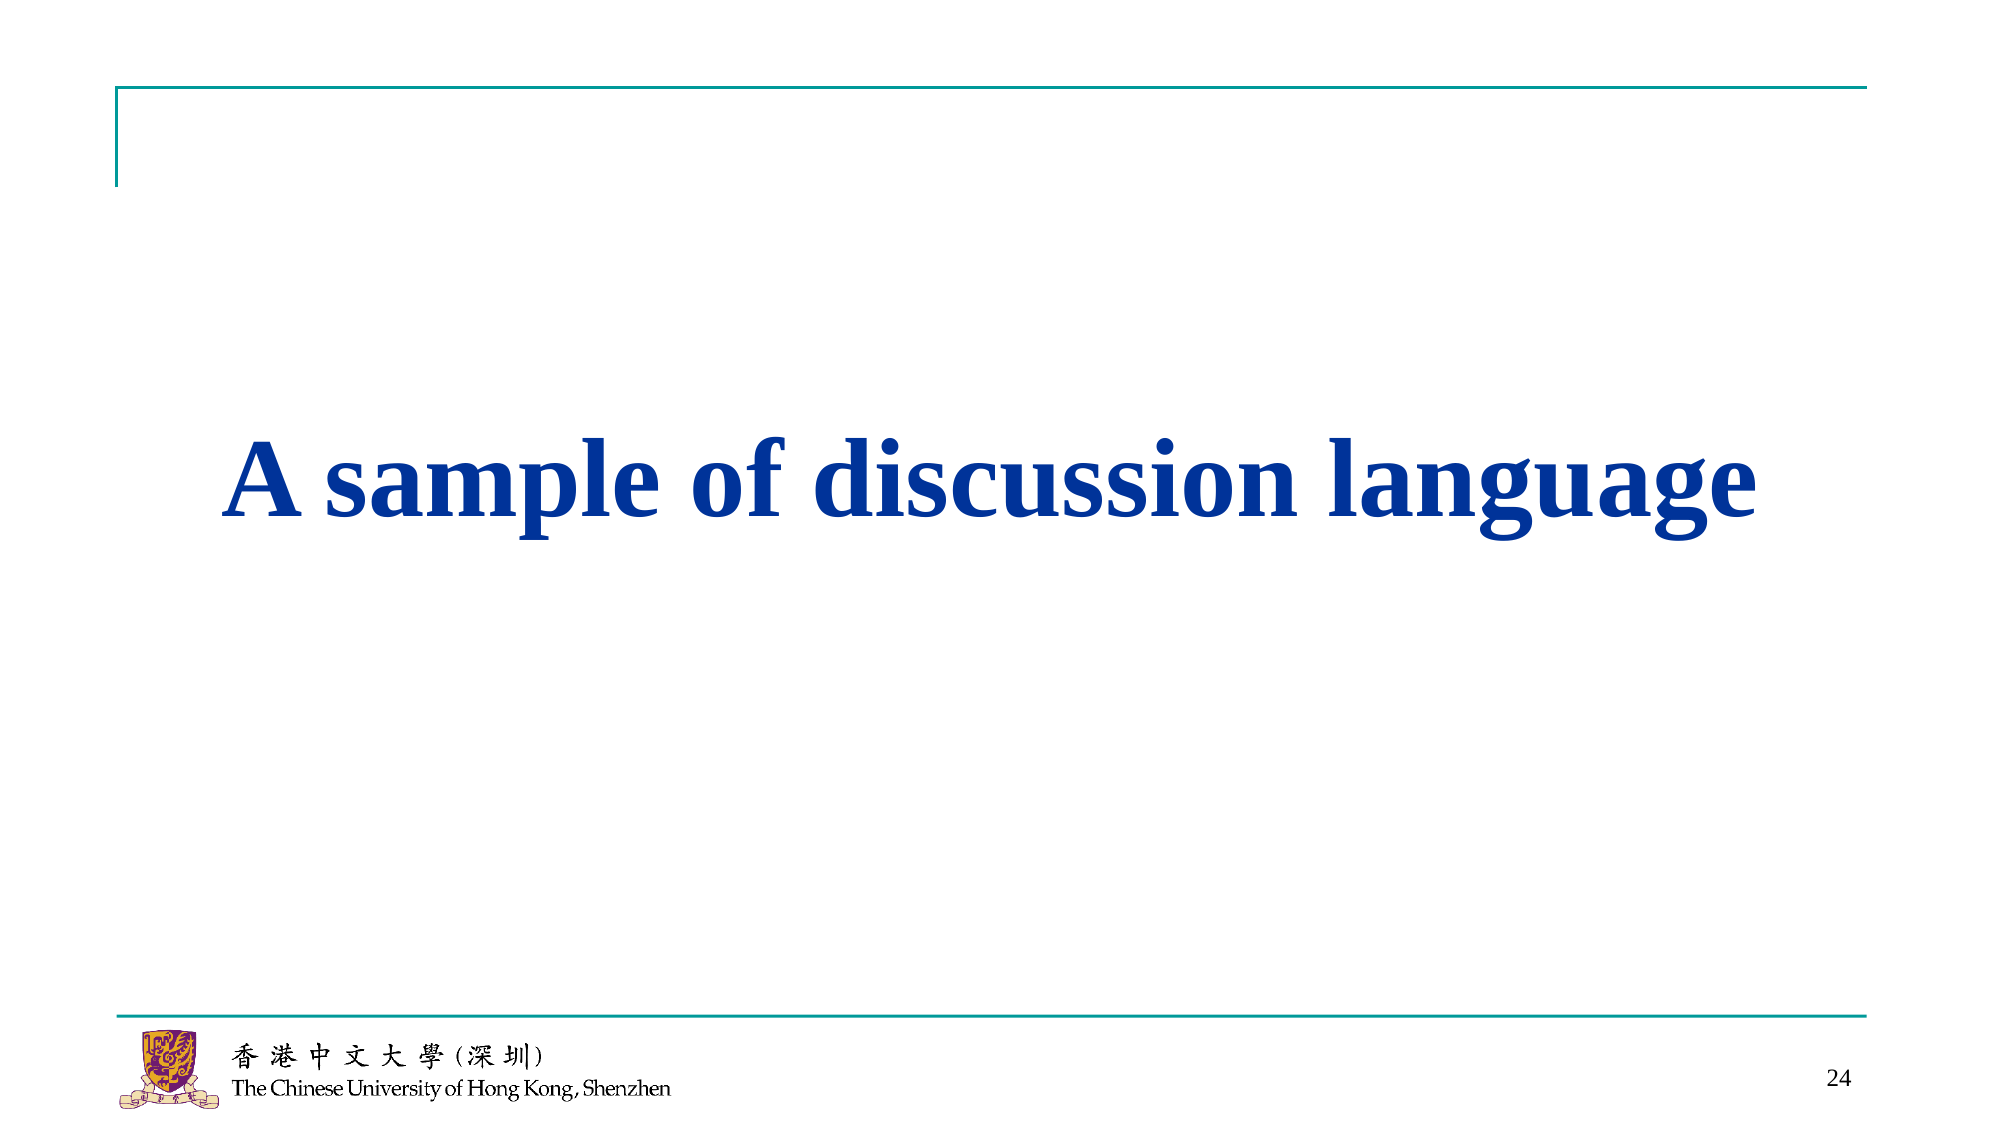

# A sample of discussion language

24